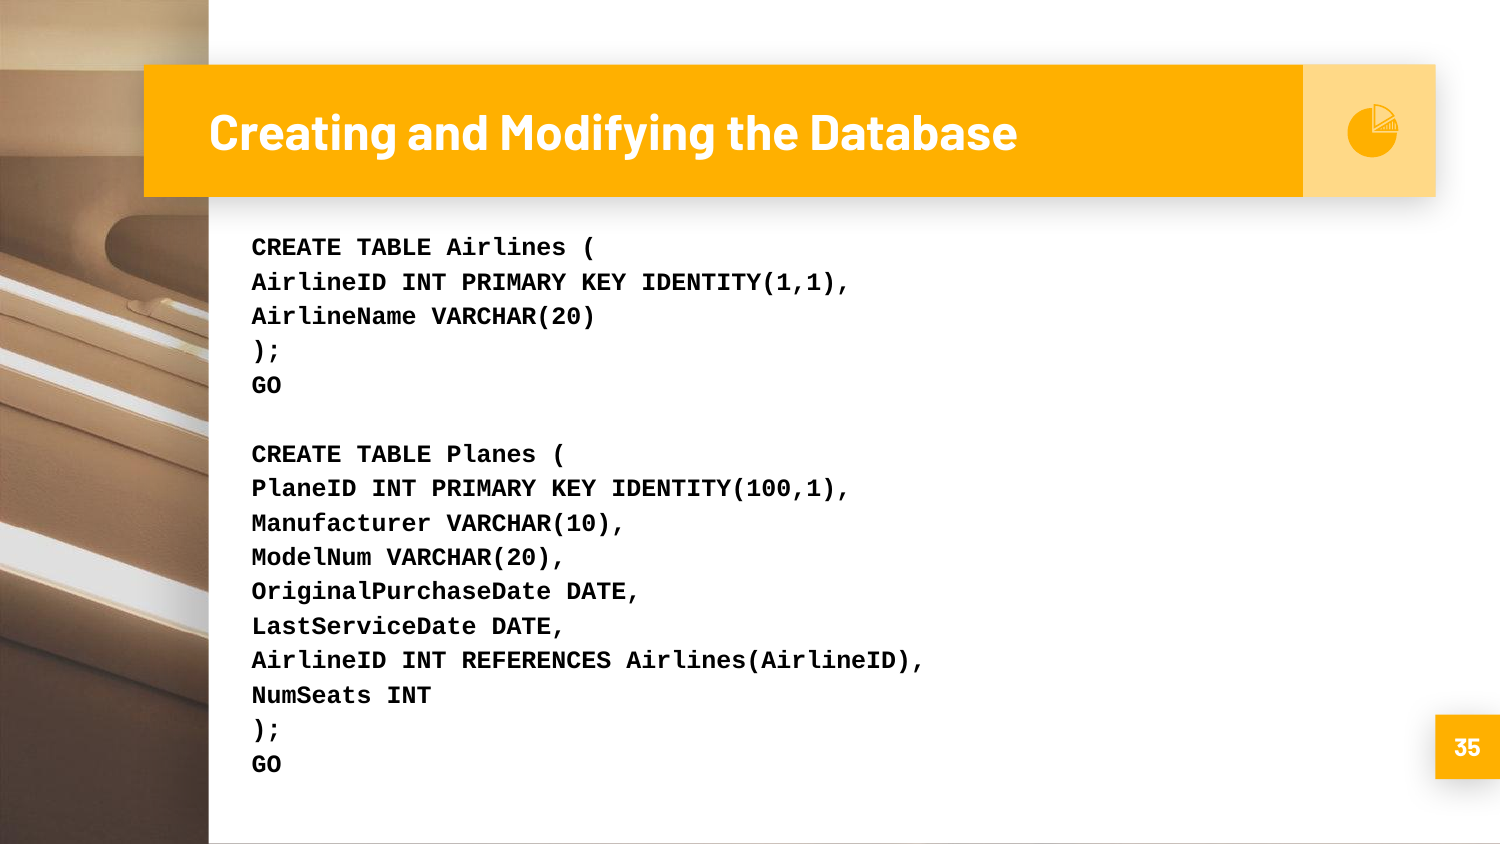

# Creating and Modifying the Database

CREATE TABLE Airlines (
AirlineID INT PRIMARY KEY IDENTITY(1,1),
AirlineName VARCHAR(20)
);
GO

CREATE TABLE Planes (
PlaneID INT PRIMARY KEY IDENTITY(100,1),
Manufacturer VARCHAR(10),
ModelNum VARCHAR(20),
OriginalPurchaseDate DATE,
LastServiceDate DATE,
AirlineID INT REFERENCES Airlines(AirlineID),
NumSeats INT
);
GO
35